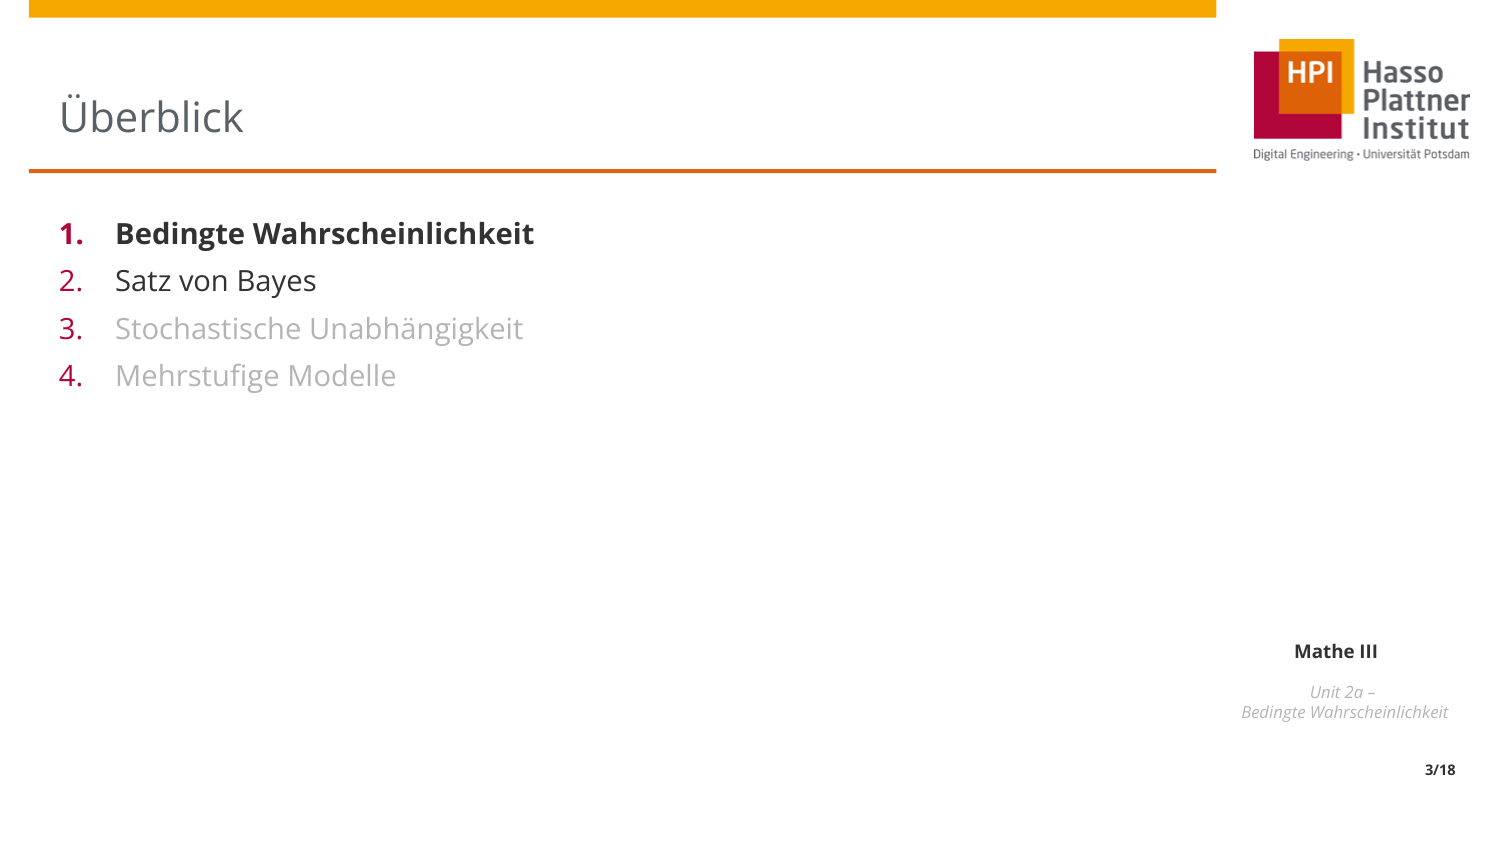

# Überblick
Bedingte Wahrscheinlichkeit
Satz von Bayes
Stochastische Unabhängigkeit
Mehrstufige Modelle